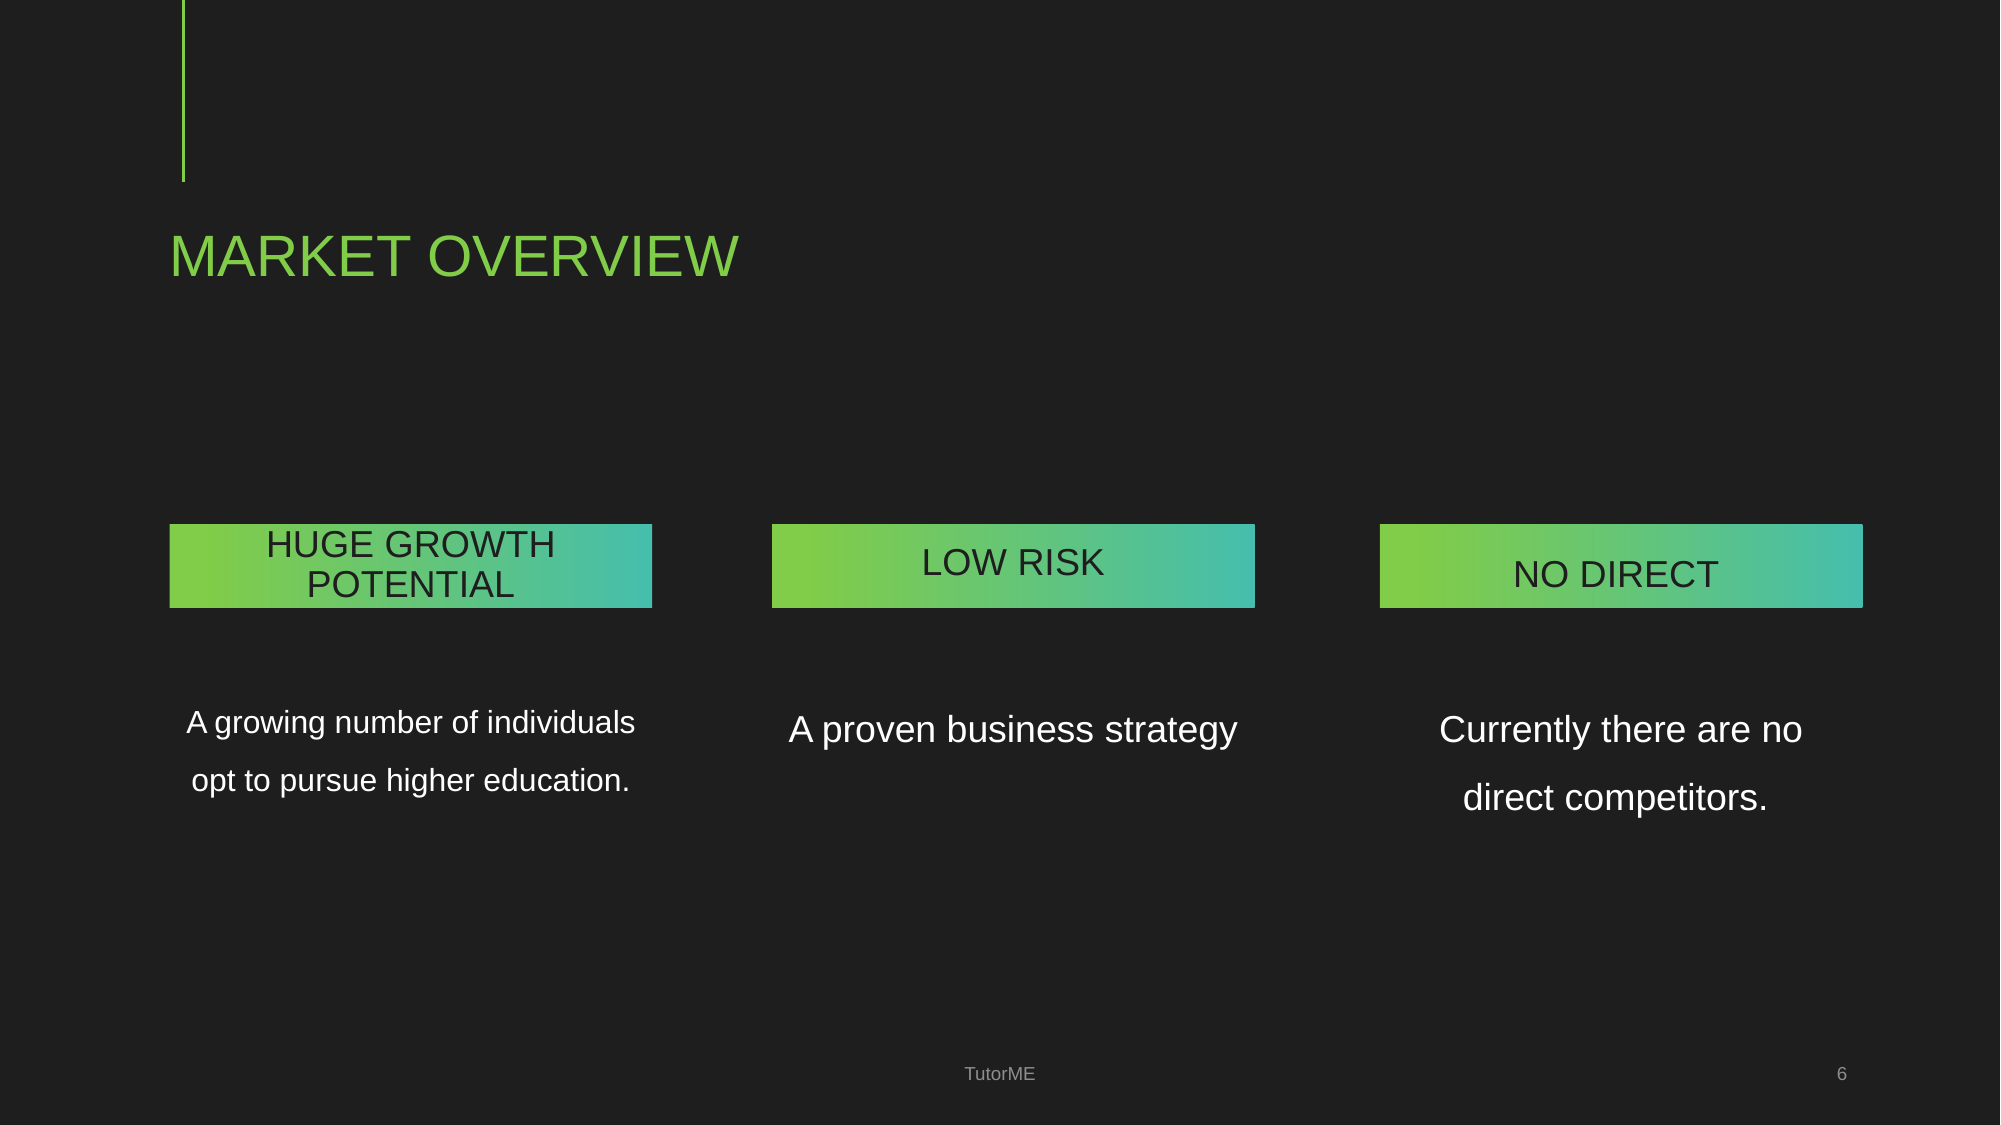

# Market overview
NO DIRECT COMPETITON
huge growth potential
Low Risk
A growing number of individuals opt to pursue higher education.
A proven business strategy
Currently there are no direct competitors.
TutorME
6